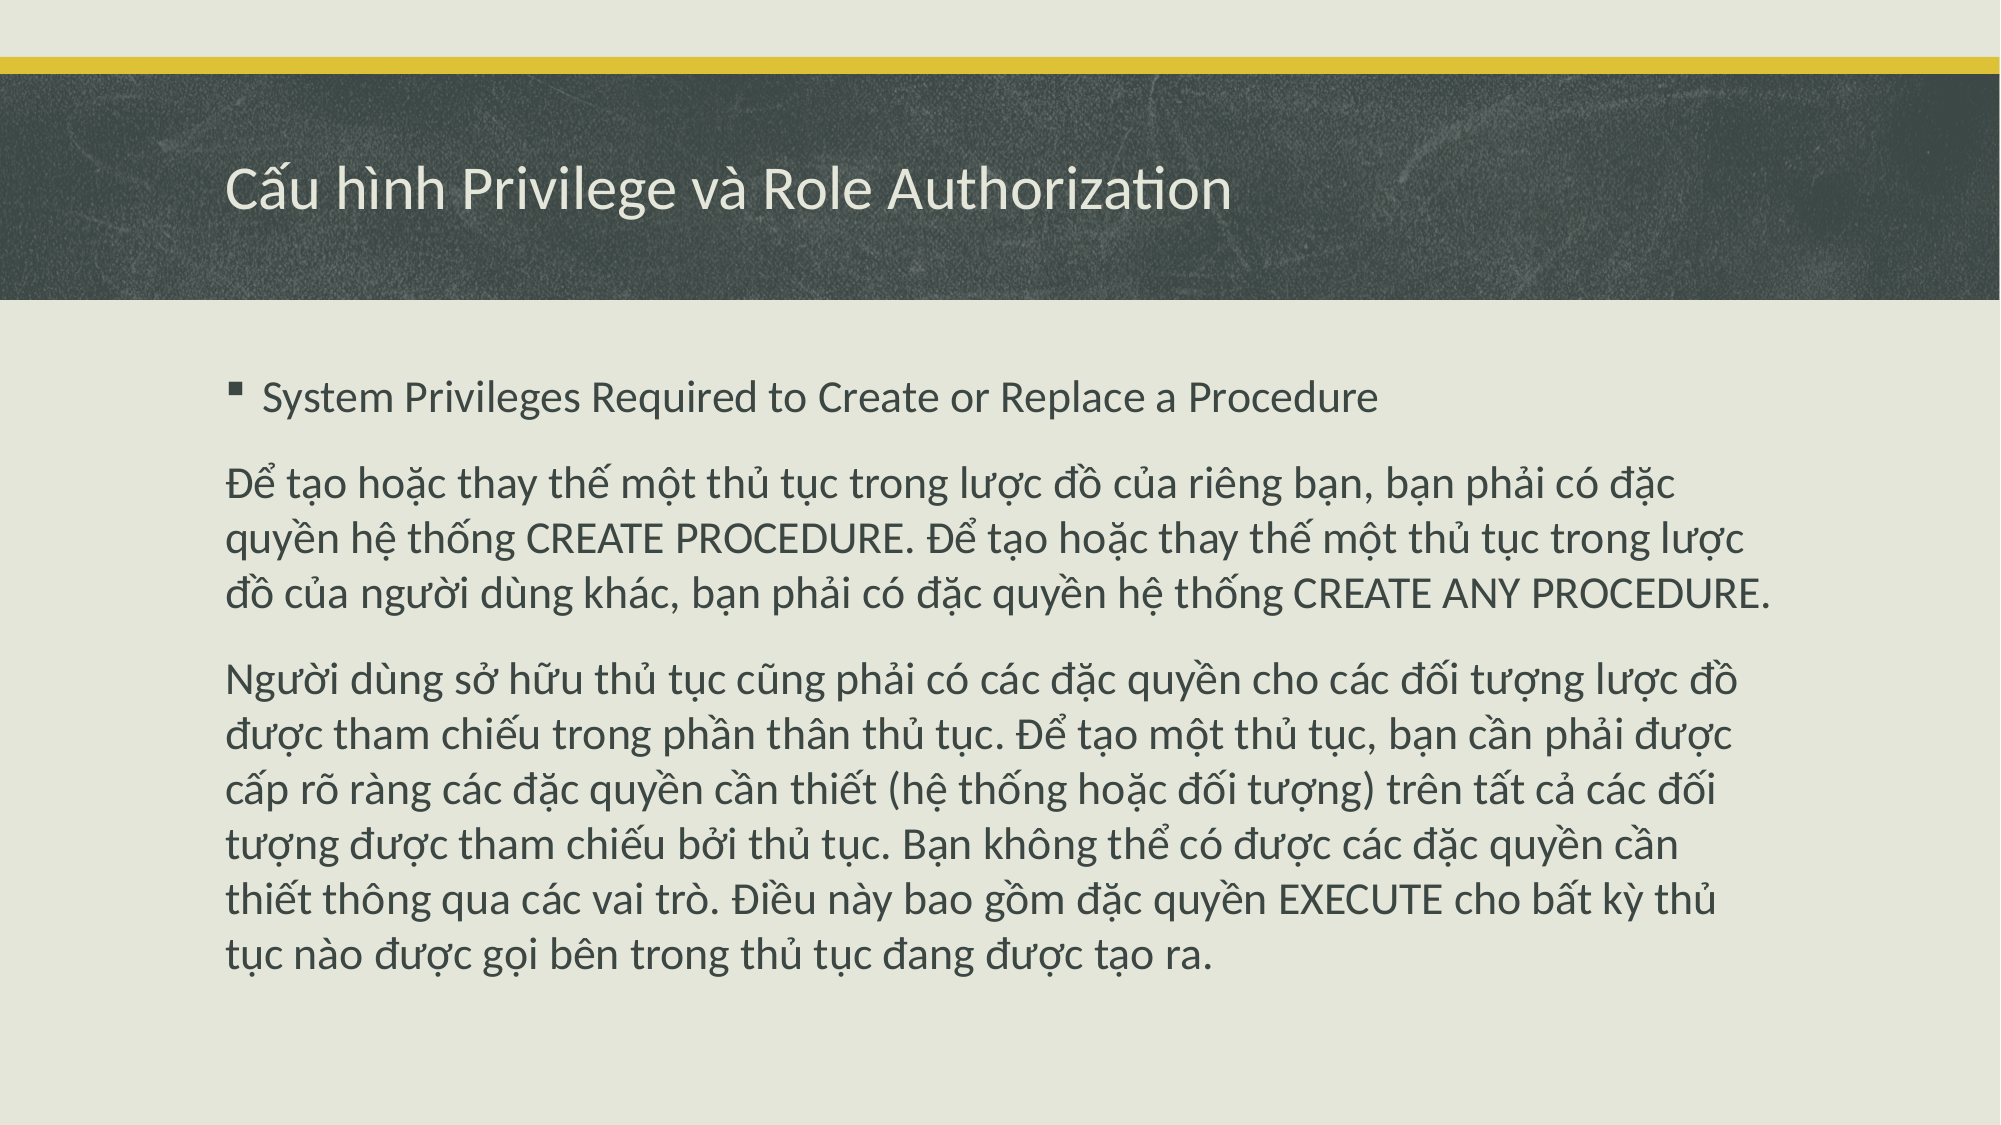

# Cấu hình Privilege và Role Authorization
System Privileges Required to Create or Replace a Procedure
Để tạo hoặc thay thế một thủ tục trong lược đồ của riêng bạn, bạn phải có đặc quyền hệ thống CREATE PROCEDURE. Để tạo hoặc thay thế một thủ tục trong lược đồ của người dùng khác, bạn phải có đặc quyền hệ thống CREATE ANY PROCEDURE.
Người dùng sở hữu thủ tục cũng phải có các đặc quyền cho các đối tượng lược đồ được tham chiếu trong phần thân thủ tục. Để tạo một thủ tục, bạn cần phải được cấp rõ ràng các đặc quyền cần thiết (hệ thống hoặc đối tượng) trên tất cả các đối tượng được tham chiếu bởi thủ tục. Bạn không thể có được các đặc quyền cần thiết thông qua các vai trò. Điều này bao gồm đặc quyền EXECUTE cho bất kỳ thủ tục nào được gọi bên trong thủ tục đang được tạo ra.